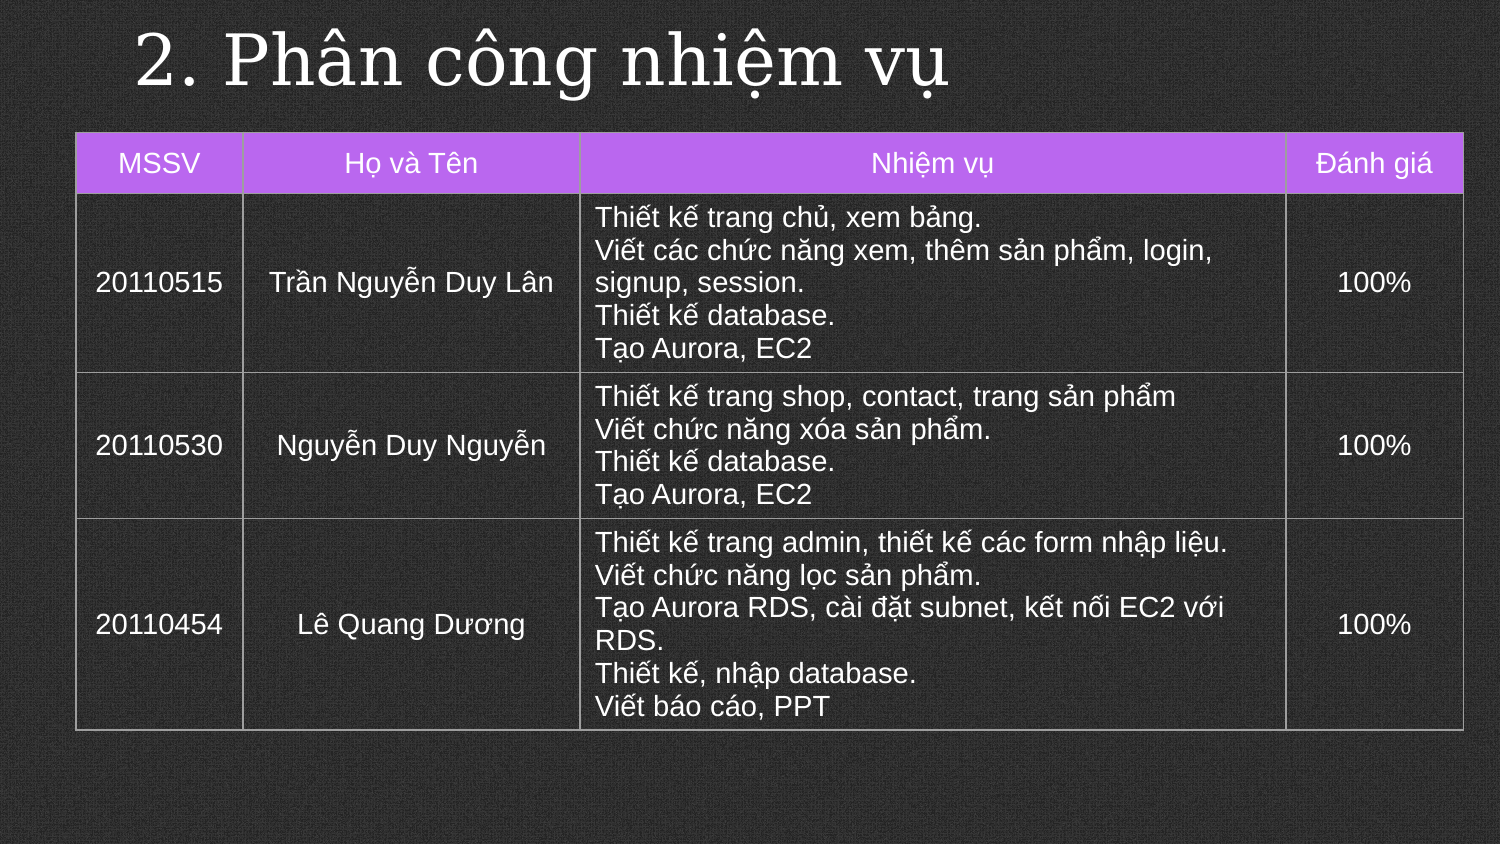

# 2. Phân công nhiệm vụ
| MSSV | Họ và Tên | Nhiệm vụ | Đánh giá |
| --- | --- | --- | --- |
| 20110515 | Trần Nguyễn Duy Lân | Thiết kế trang chủ, xem bảng. Viết các chức năng xem, thêm sản phẩm, login, signup, session. Thiết kế database. Tạo Aurora, EC2 | 100% |
| 20110530 | Nguyễn Duy Nguyễn | Thiết kế trang shop, contact, trang sản phẩm Viết chức năng xóa sản phẩm. Thiết kế database. Tạo Aurora, EC2 | 100% |
| 20110454 | Lê Quang Dương | Thiết kế trang admin, thiết kế các form nhập liệu. Viết chức năng lọc sản phẩm. Tạo Aurora RDS, cài đặt subnet, kết nối EC2 với RDS. Thiết kế, nhập database. Viết báo cáo, PPT | 100% |